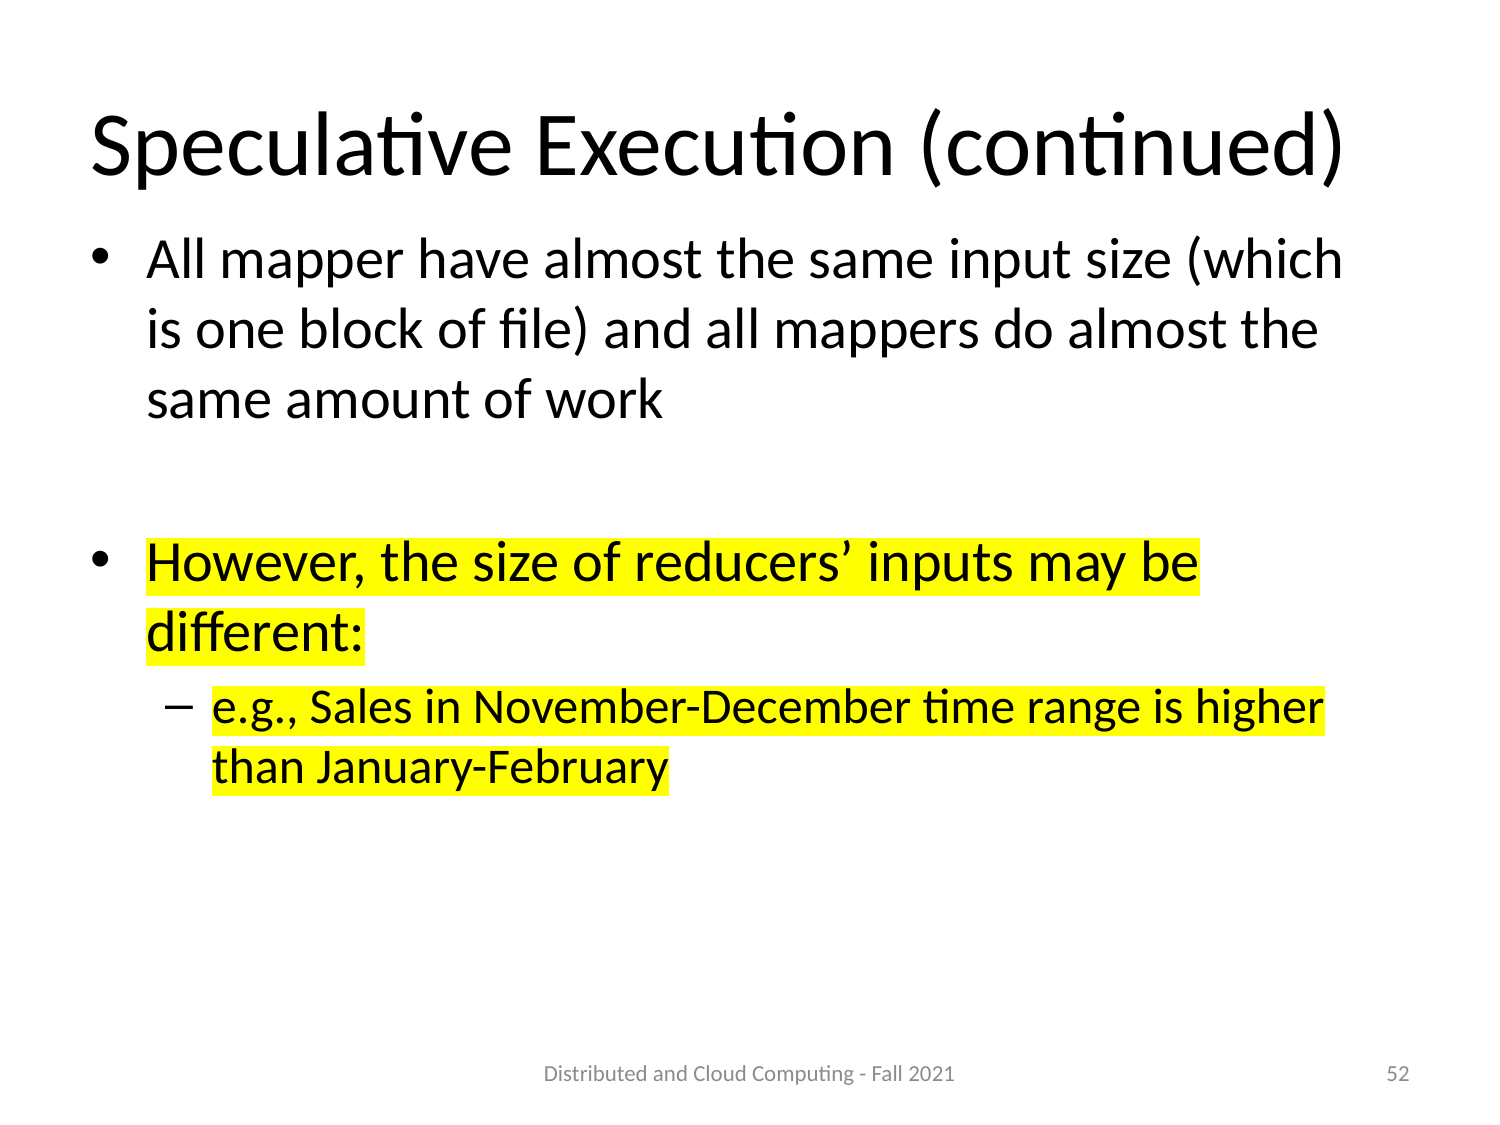

# Speculative Execution (continued)
All mapper have almost the same input size (which is one block of file) and all mappers do almost the same amount of work

However, the size of reducers’ inputs may be different:
e.g., Sales in November-December time range is higher than January-February

Distributed and Cloud Computing - Fall 2021
52